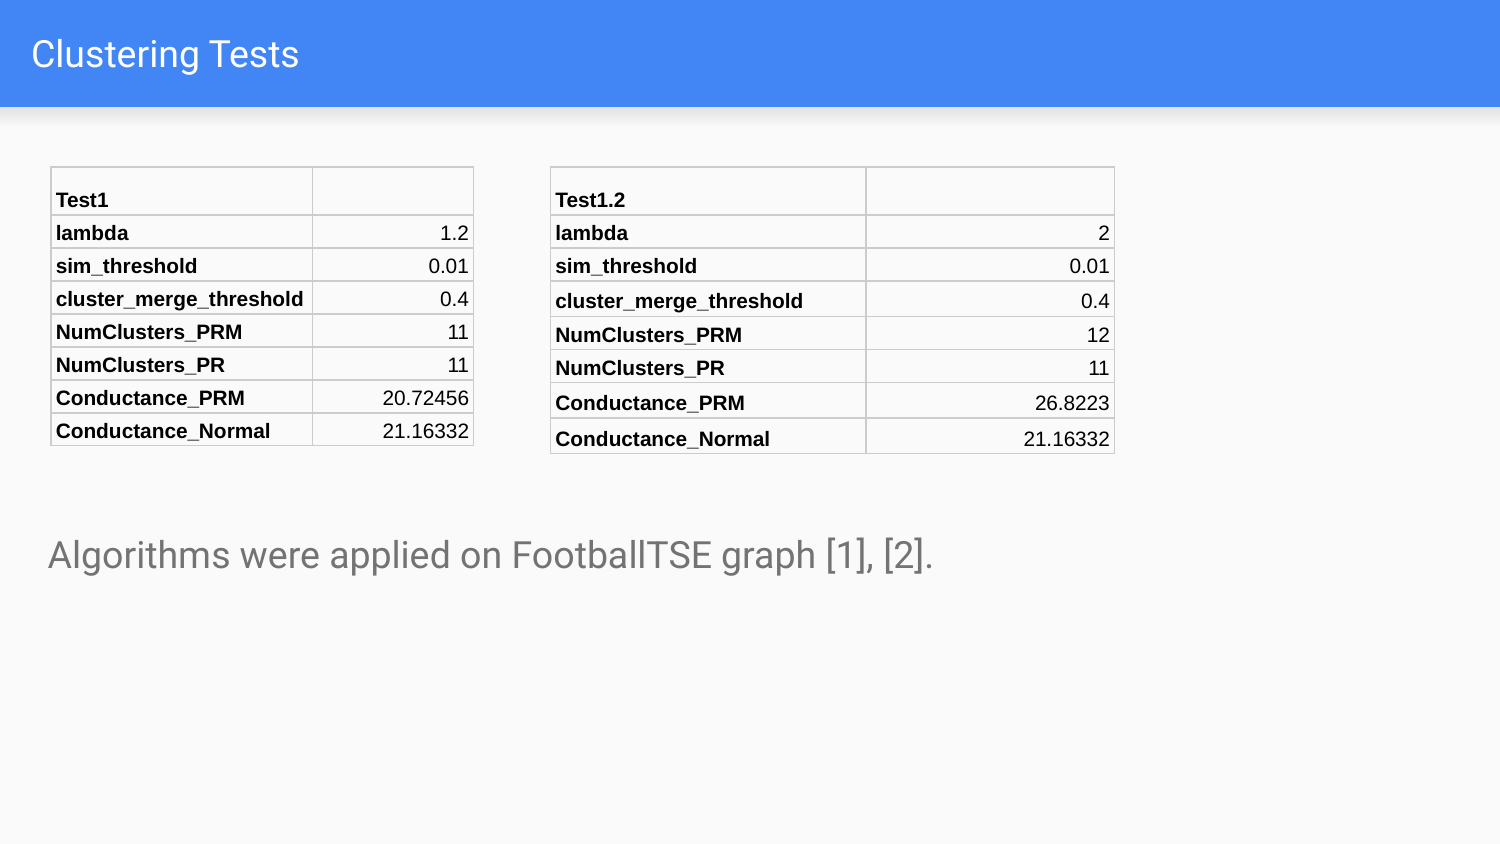

# Clustering Tests
| Test1 |  |
| --- | --- |
| lambda | 1.2 |
| sim\_threshold | 0.01 |
| cluster\_merge\_threshold | 0.4 |
| NumClusters\_PRM | 11 |
| NumClusters\_PR | 11 |
| Conductance\_PRM | 20.72456 |
| Conductance\_Normal | 21.16332 |
| Test1.2 |  |
| --- | --- |
| lambda | 2 |
| sim\_threshold | 0.01 |
| cluster\_merge\_threshold | 0.4 |
| NumClusters\_PRM | 12 |
| NumClusters\_PR | 11 |
| Conductance\_PRM | 26.8223 |
| Conductance\_Normal | 21.16332 |
Algorithms were applied on FootballTSE graph [1], [2].